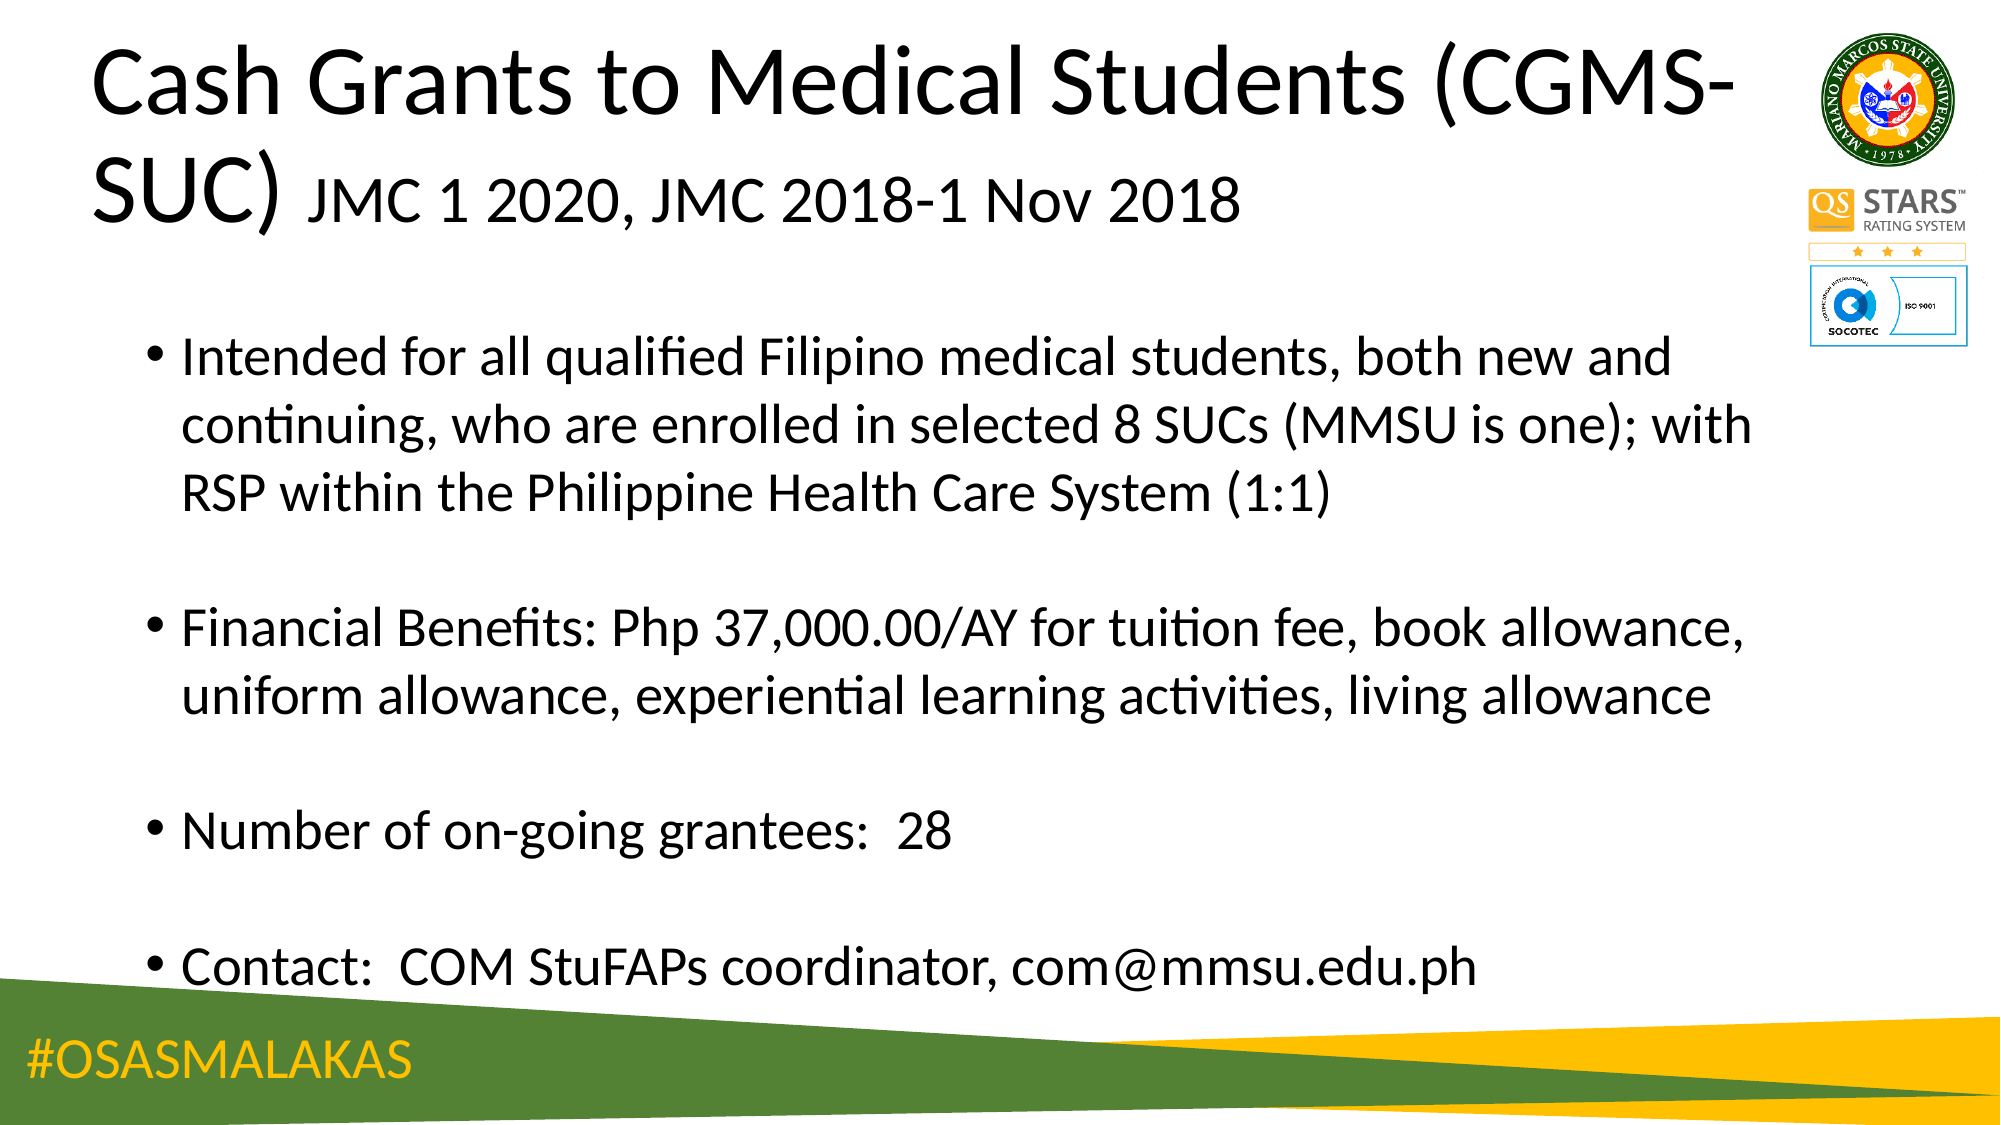

# Cash Grants to Medical Students (CGMS-SUC) JMC 1 2020, JMC 2018-1 Nov 2018
Intended for all qualified Filipino medical students, both new and continuing, who are enrolled in selected 8 SUCs (MMSU is one); with  RSP within the Philippine Health Care System (1:1)

Financial Benefits: Php 37,000.00/AY for tuition fee, book allowance, uniform allowance, experiential learning activities, living allowance

Number of on-going grantees:  28

Contact:  COM StuFAPs coordinator, com@mmsu.edu.ph